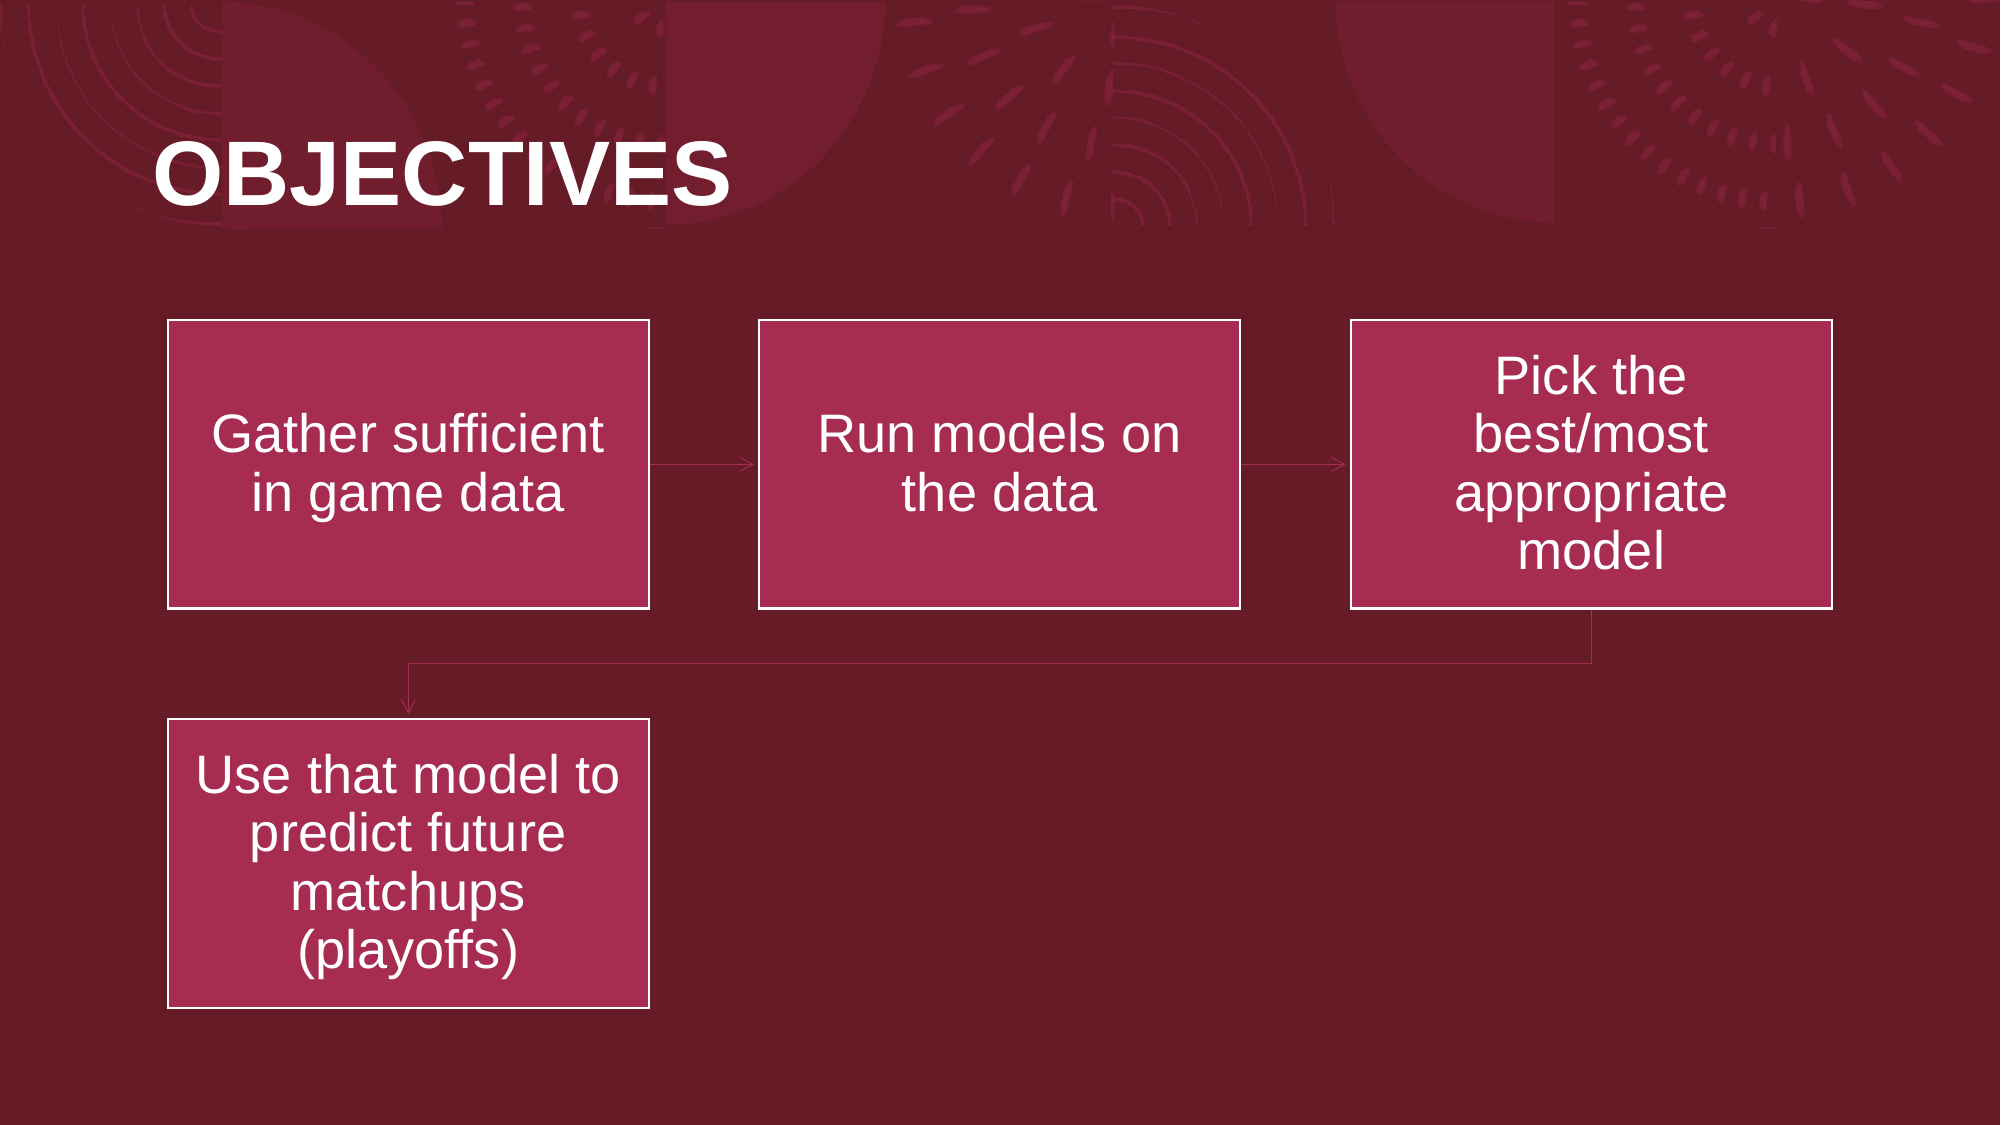

# OBJECTIVES

Gather sufficient in game data

Run models on the data

Pick the best/most appropriate model
Use that model to predict future matchups (playoffs)